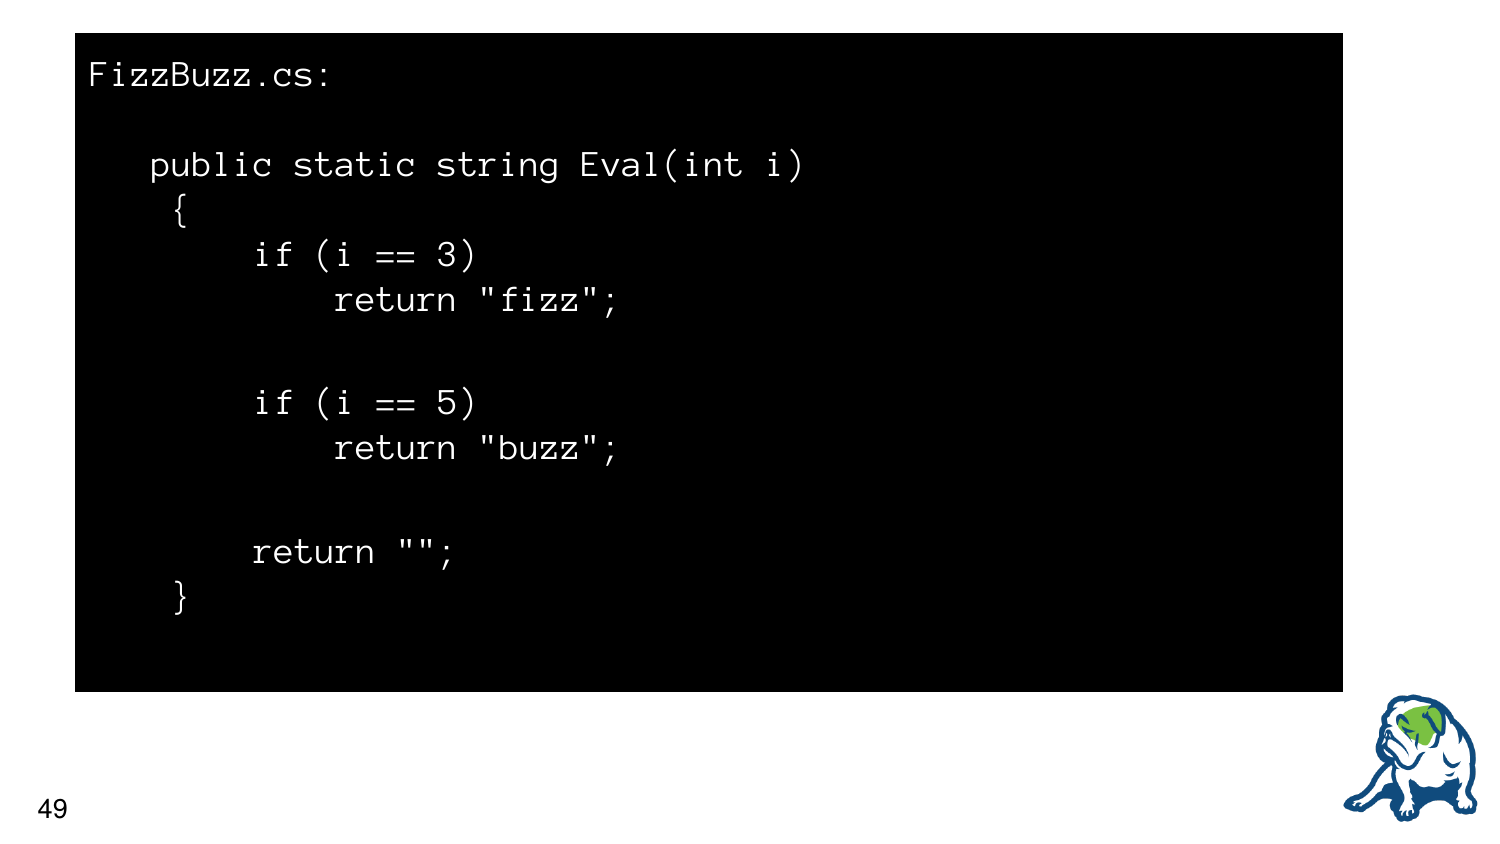

FizzBuzz.cs:
   public static string Eval(int i)
    {
        if (i == 3)
            return "fizz";
        if (i == 5)
            return "buzz";
        return "";
    }
49